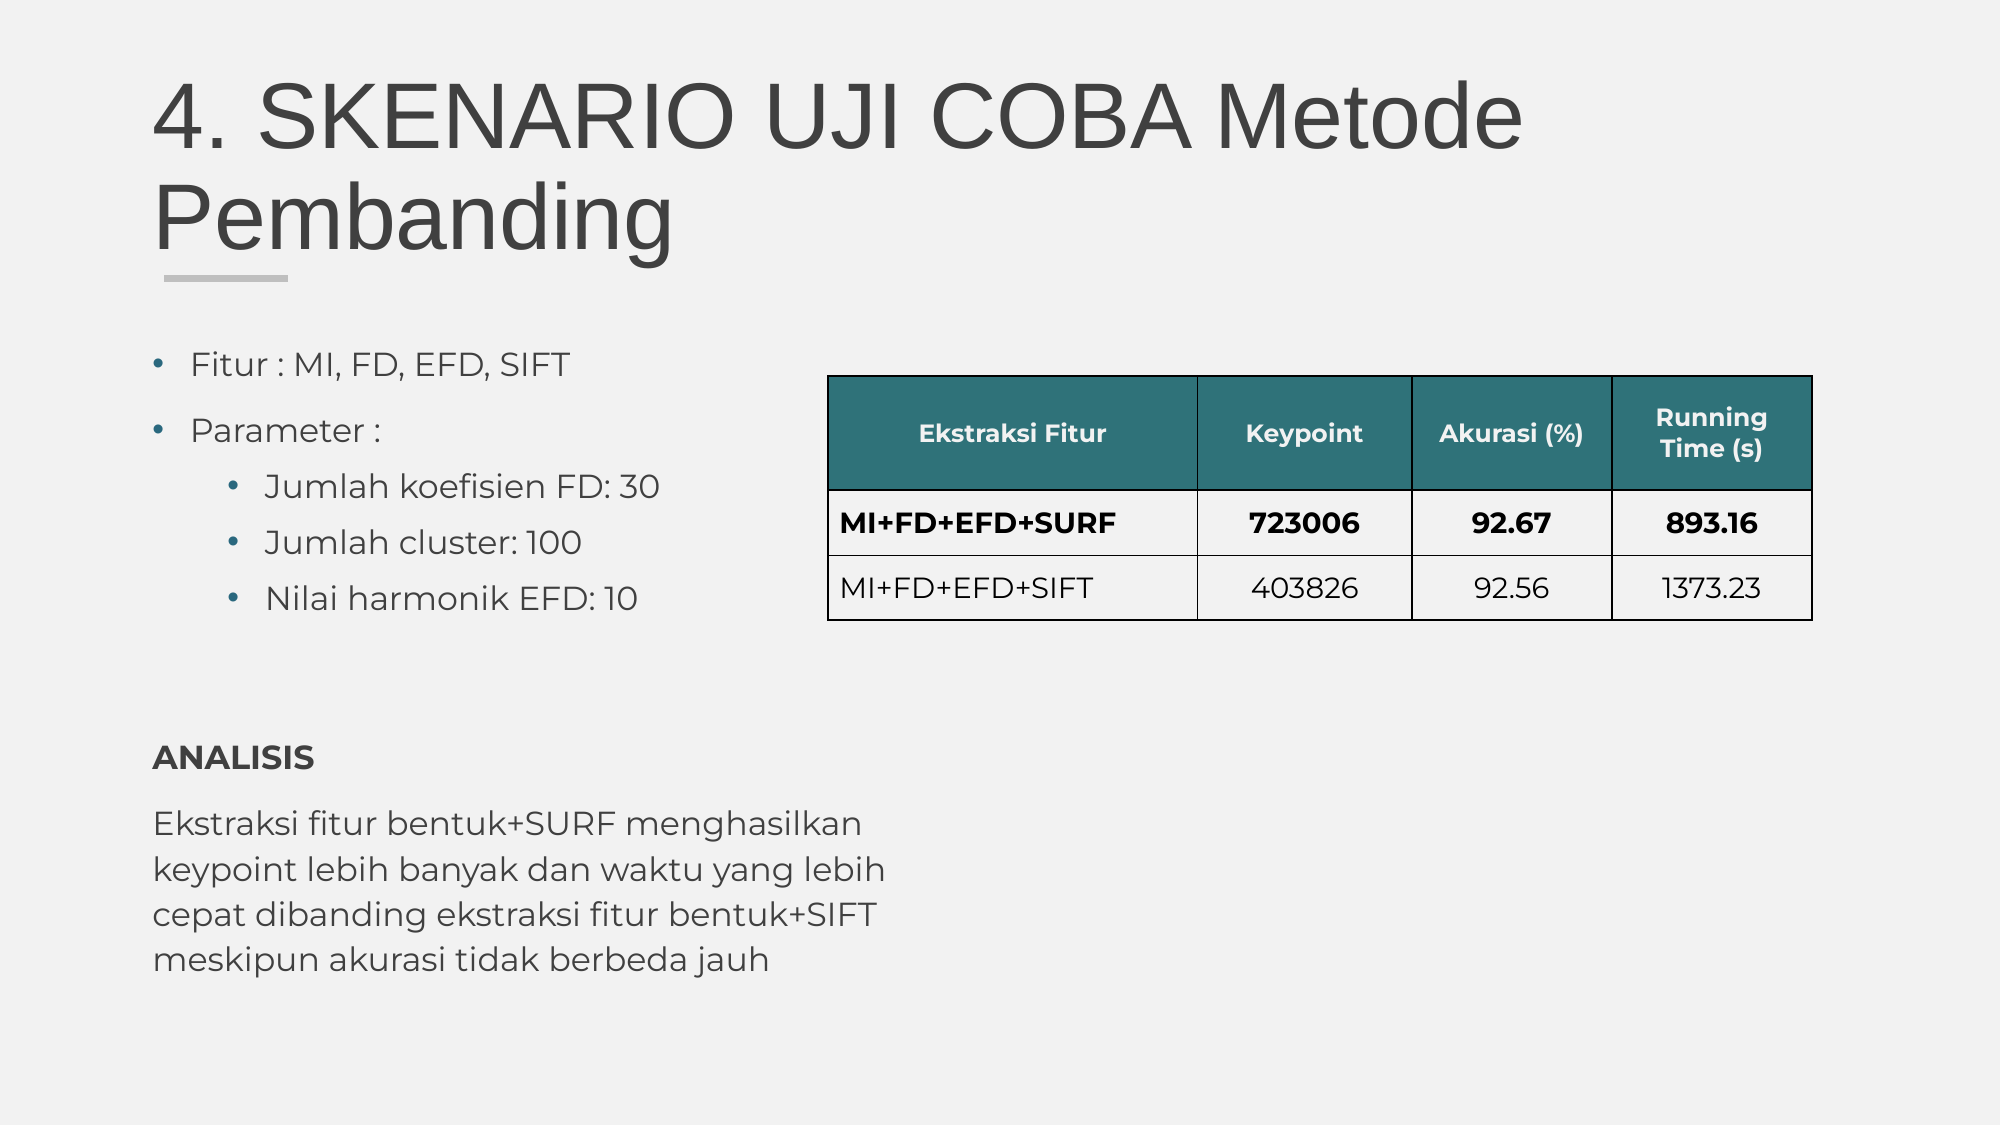

# 4. SKENARIO UJI COBA Metode Pembanding
Fitur : MI, FD, EFD, SIFT
Parameter :
Jumlah koefisien FD: 30
Jumlah cluster: 100
Nilai harmonik EFD: 10
| Ekstraksi Fitur | Keypoint | Akurasi (%) | Running Time (s) |
| --- | --- | --- | --- |
| MI+FD+EFD+SURF | 723006 | 92.67 | 893.16 |
| MI+FD+EFD+SIFT | 403826 | 92.56 | 1373.23 |
ANALISIS
Ekstraksi fitur bentuk+SURF menghasilkan keypoint lebih banyak dan waktu yang lebih cepat dibanding ekstraksi fitur bentuk+SIFT meskipun akurasi tidak berbeda jauh